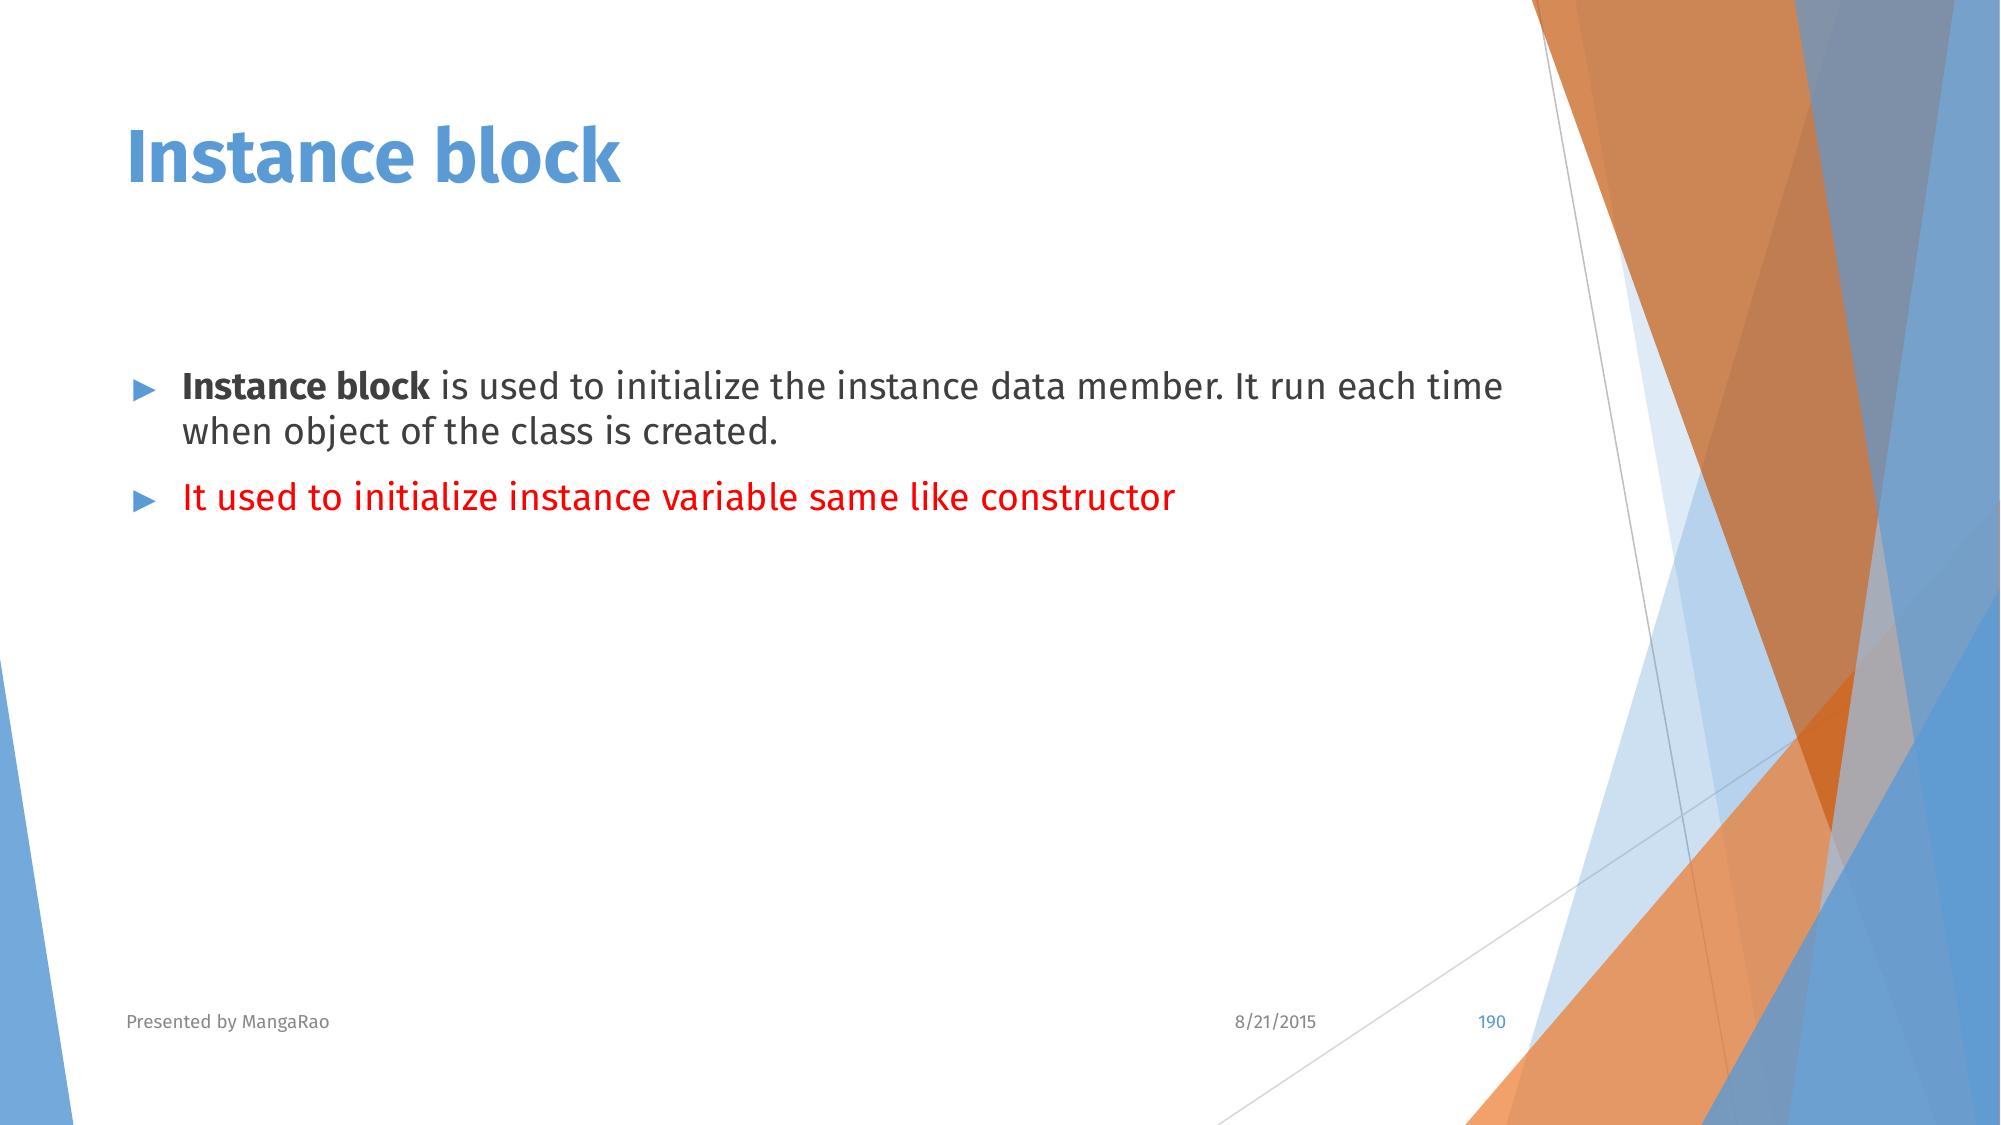

# Instance block
Instance block is used to initialize the instance data member. It run each time when object of the class is created.
It used to initialize instance variable same like constructor
Presented by MangaRao
8/21/2015
190